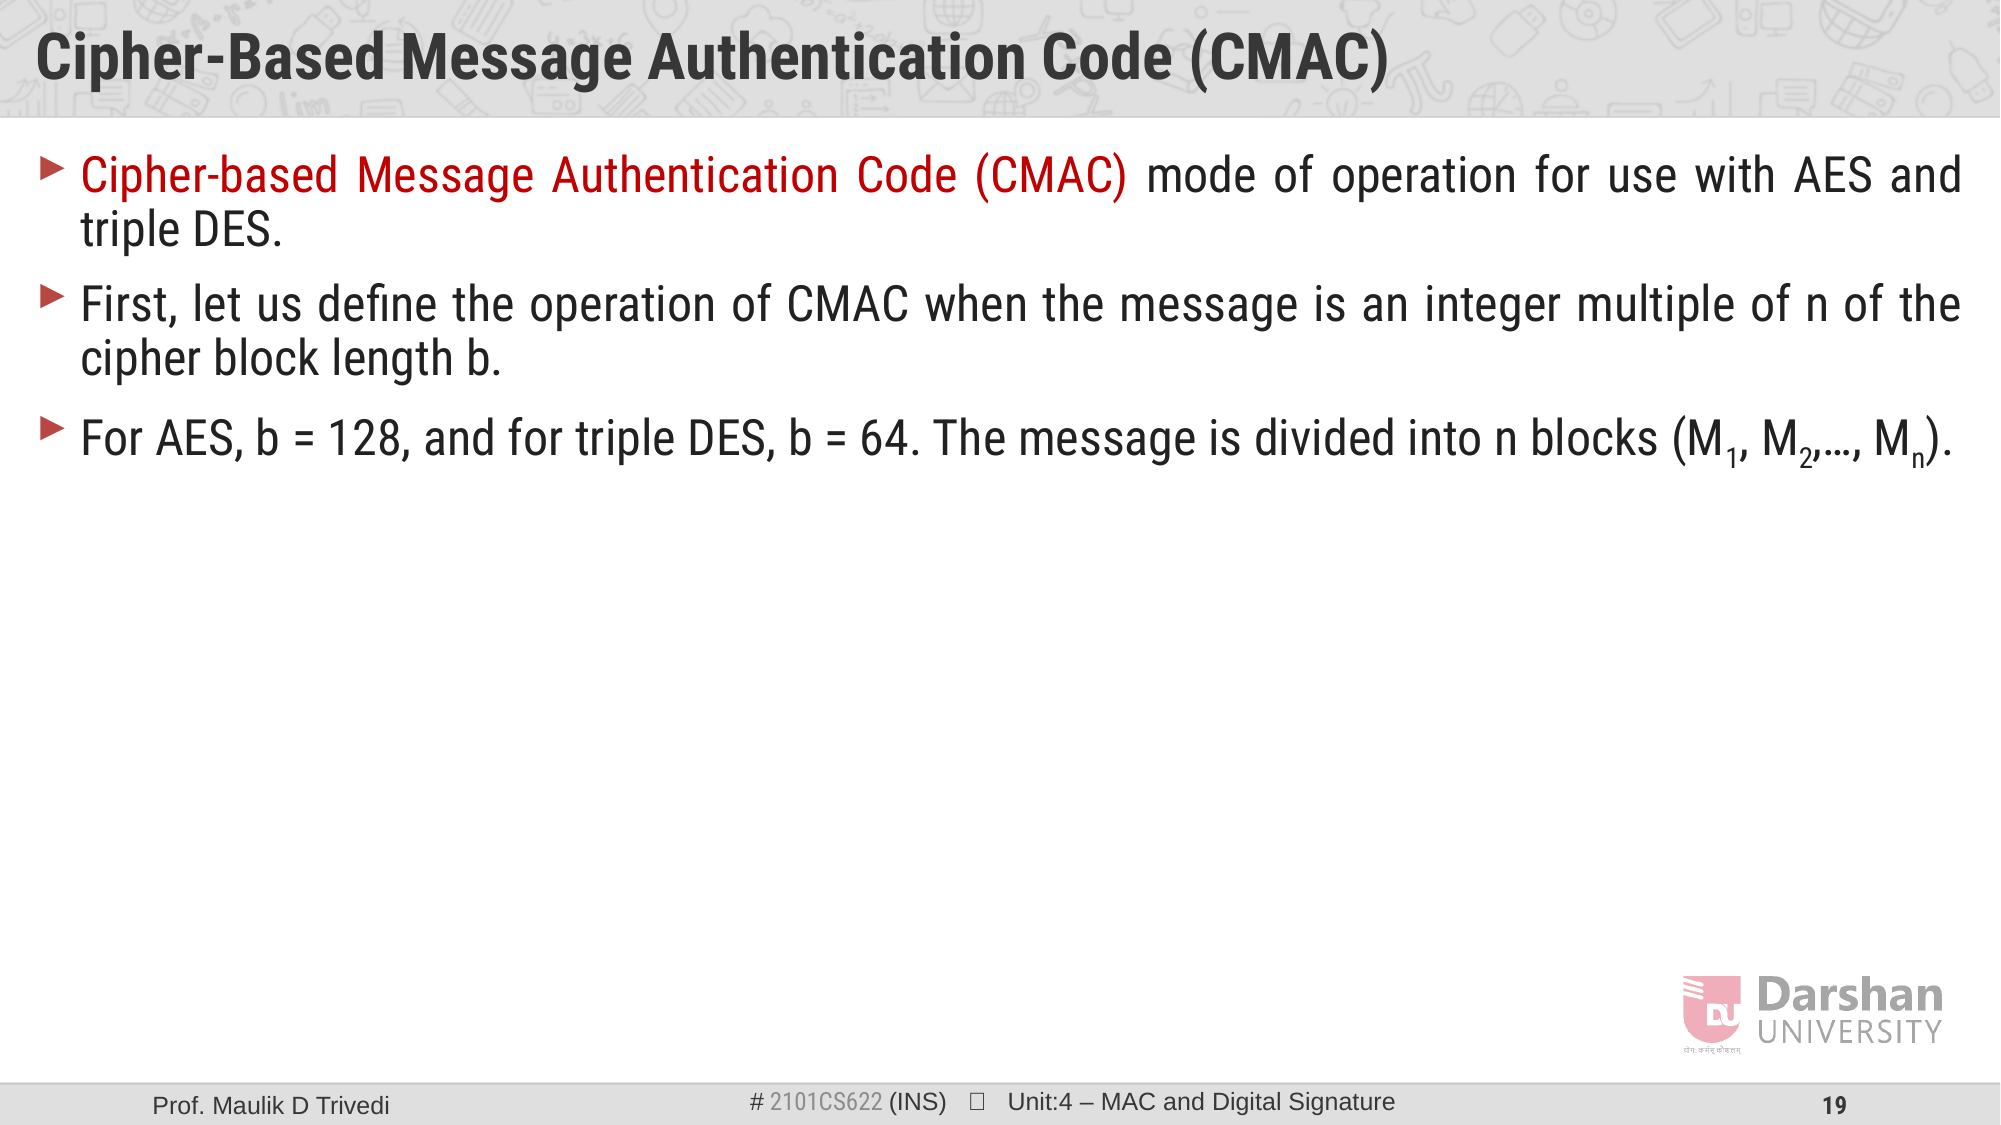

# Cipher-Based Message Authentication Code (CMAC)
Cipher-based Message Authentication Code (CMAC) mode of operation for use with AES and triple DES.
First, let us define the operation of CMAC when the message is an integer multiple of n of the cipher block length b.
For AES, b = 128, and for triple DES, b = 64. The message is divided into n blocks (M1, M2,…, Mn).